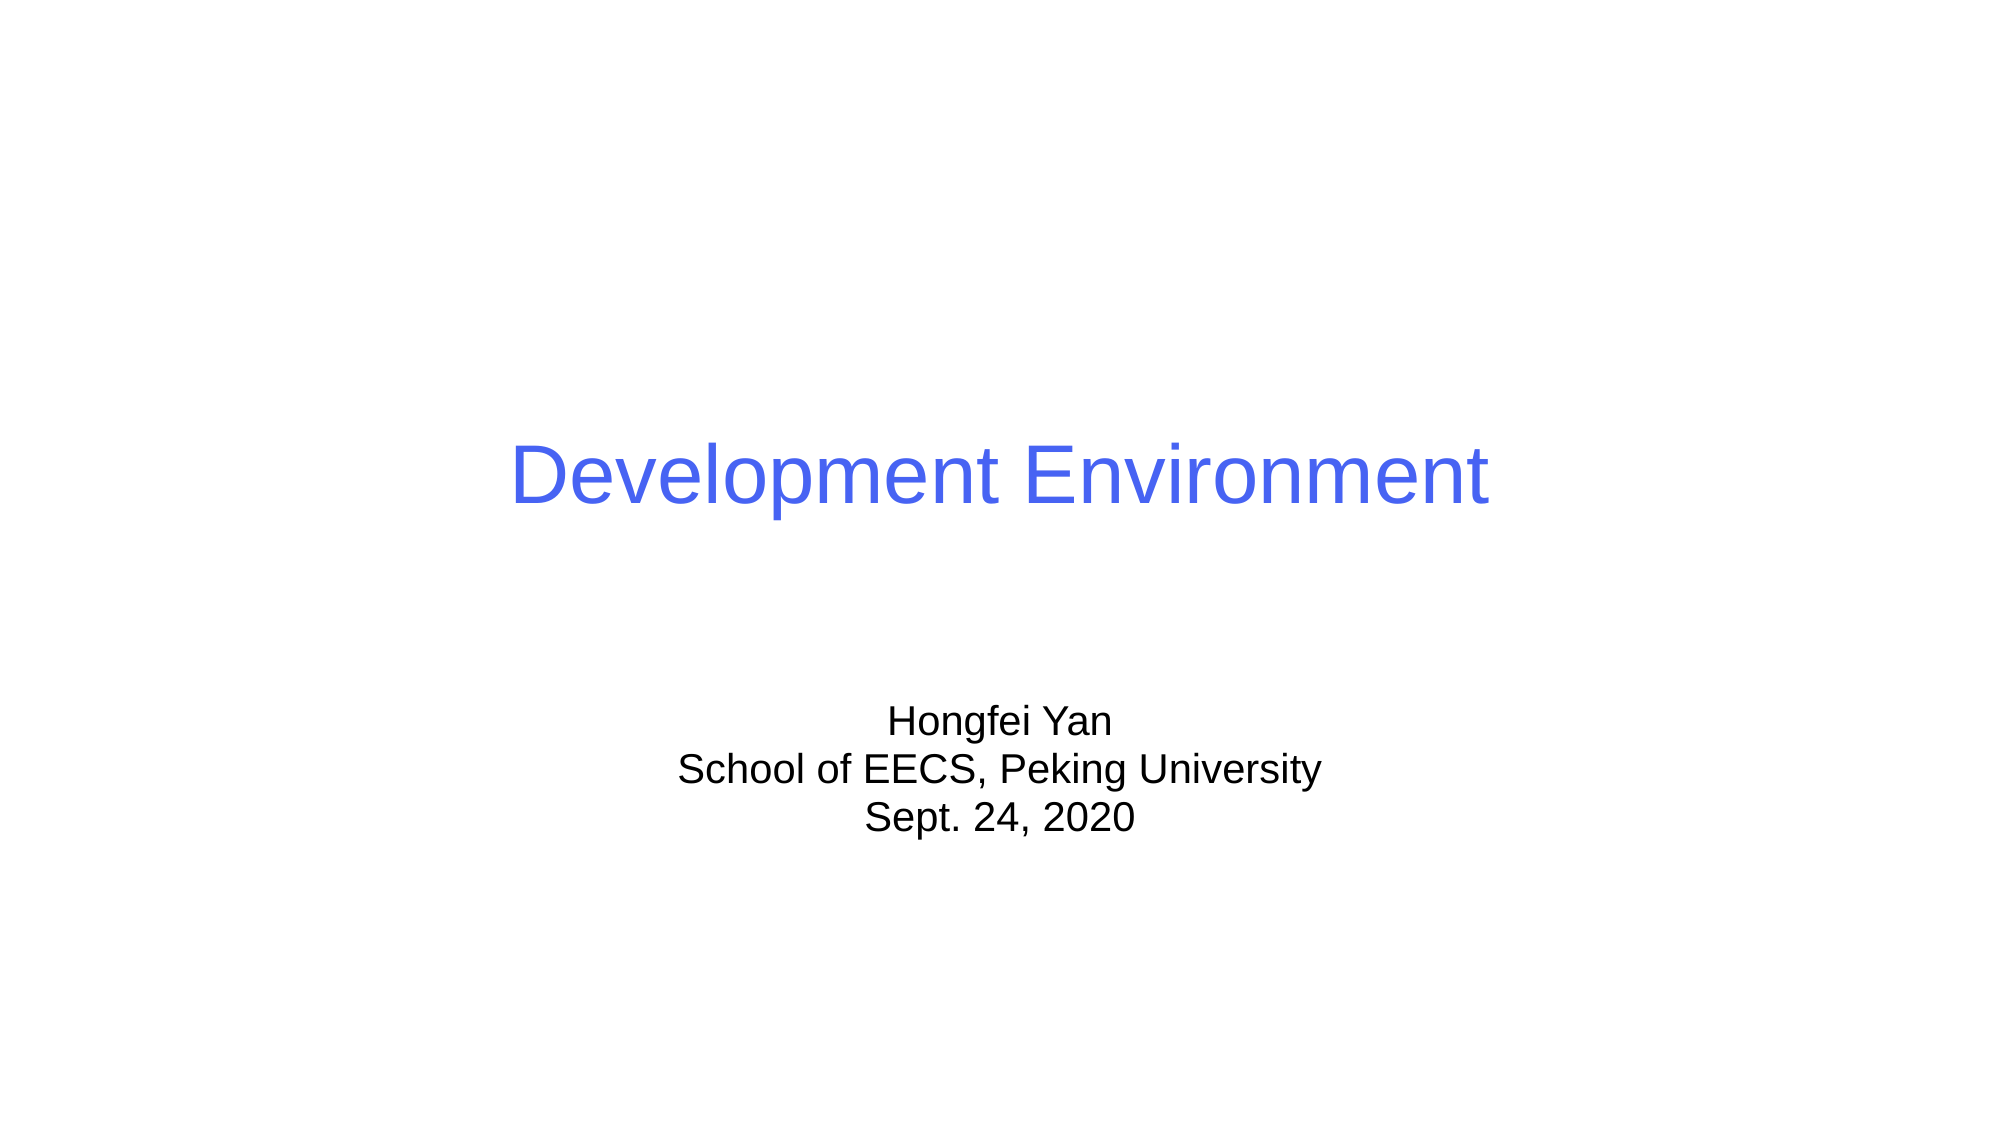

# Development Environment

Hongfei Yan
School of EECS, Peking University
Sept. 24, 2020